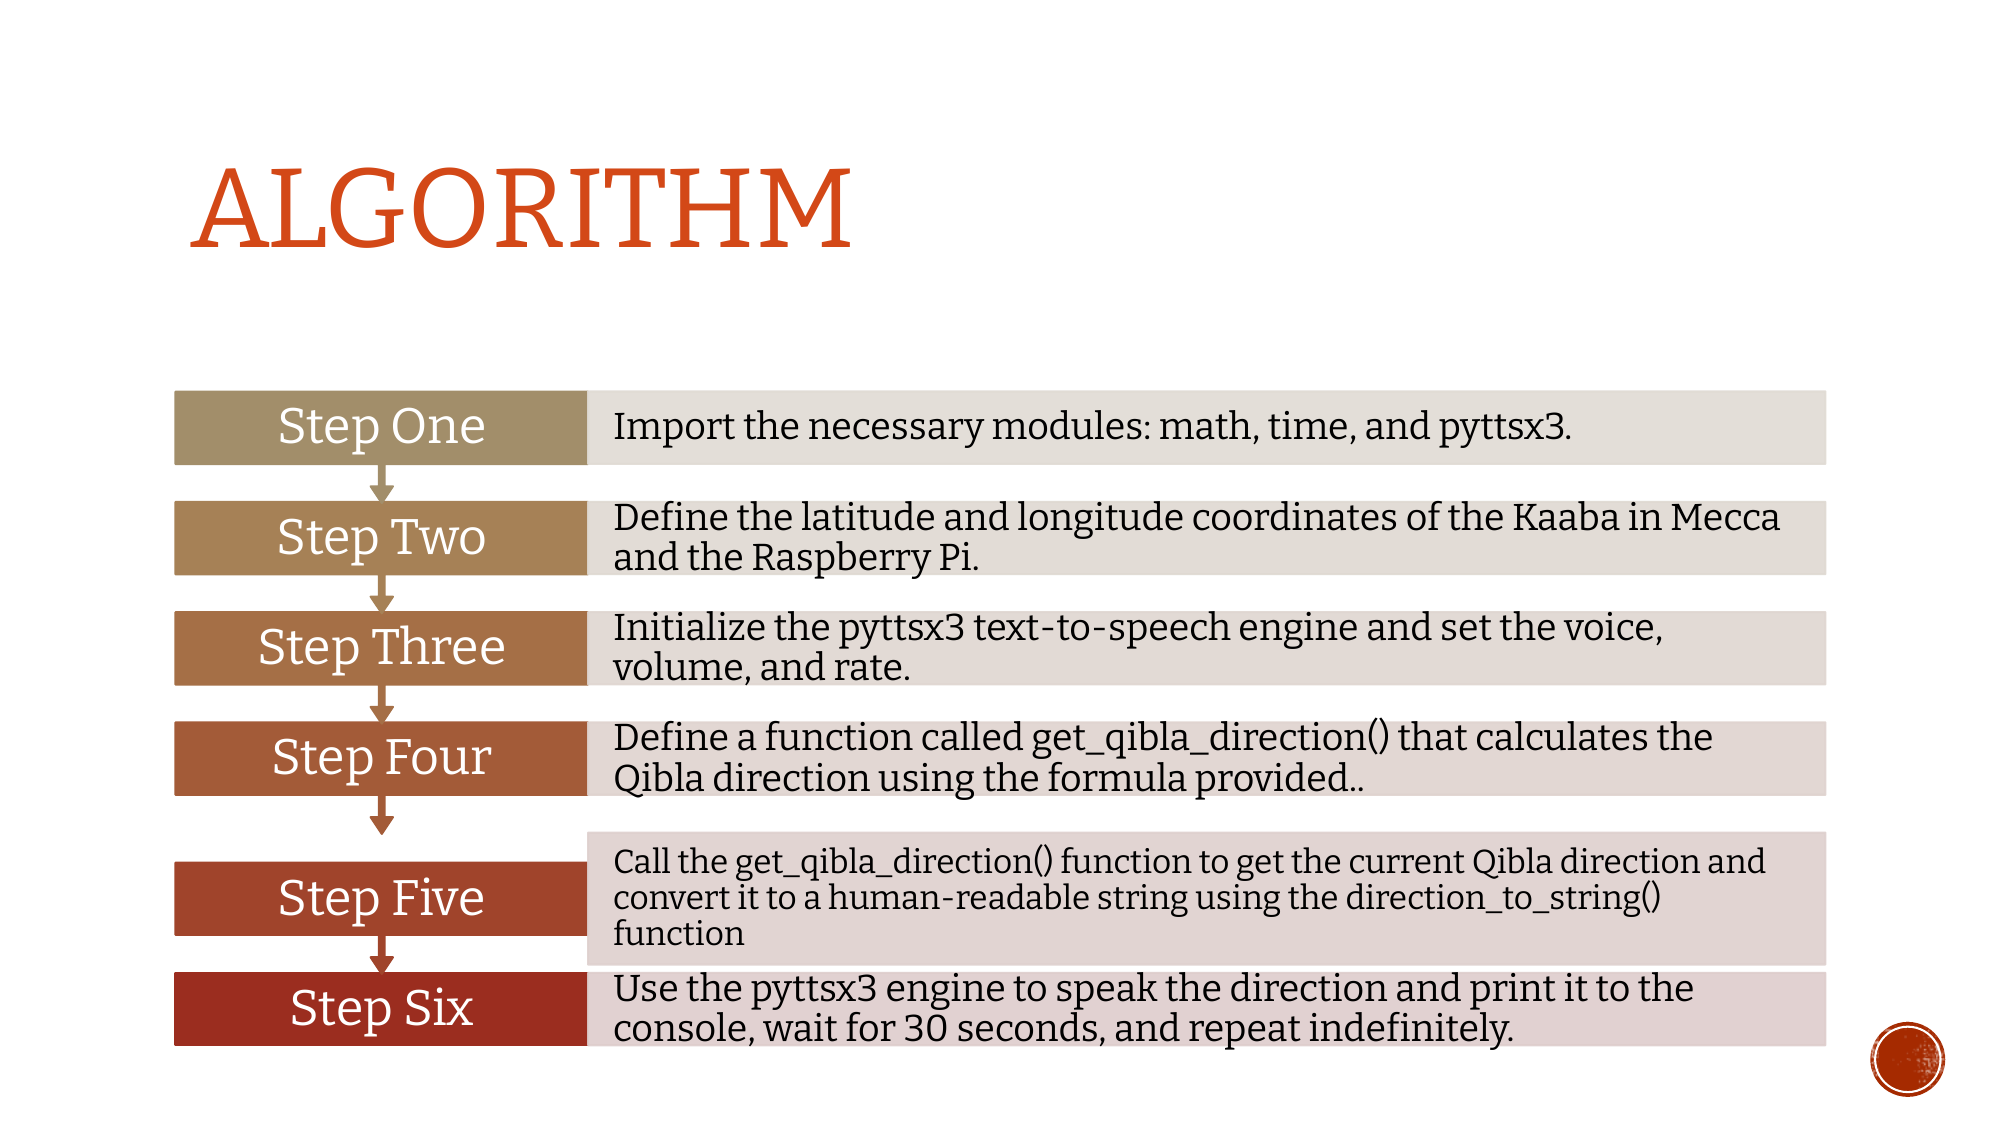

# Algorithm
Step Six
Use the pyttsx3 engine to speak the direction and print it to the console, wait for 30 seconds, and repeat indefinitely.
Step Five
Call the get_qibla_direction() function to get the current Qibla direction and convert it to a human-readable string using the direction_to_string() function
Step Four
Define a function called get_qibla_direction() that calculates the Qibla direction using the formula provided..
Step Three
Initialize the pyttsx3 text-to-speech engine and set the voice, volume, and rate.
Step Two
Define the latitude and longitude coordinates of the Kaaba in Mecca and the Raspberry Pi.
Step One
Import the necessary modules: math, time, and pyttsx3.